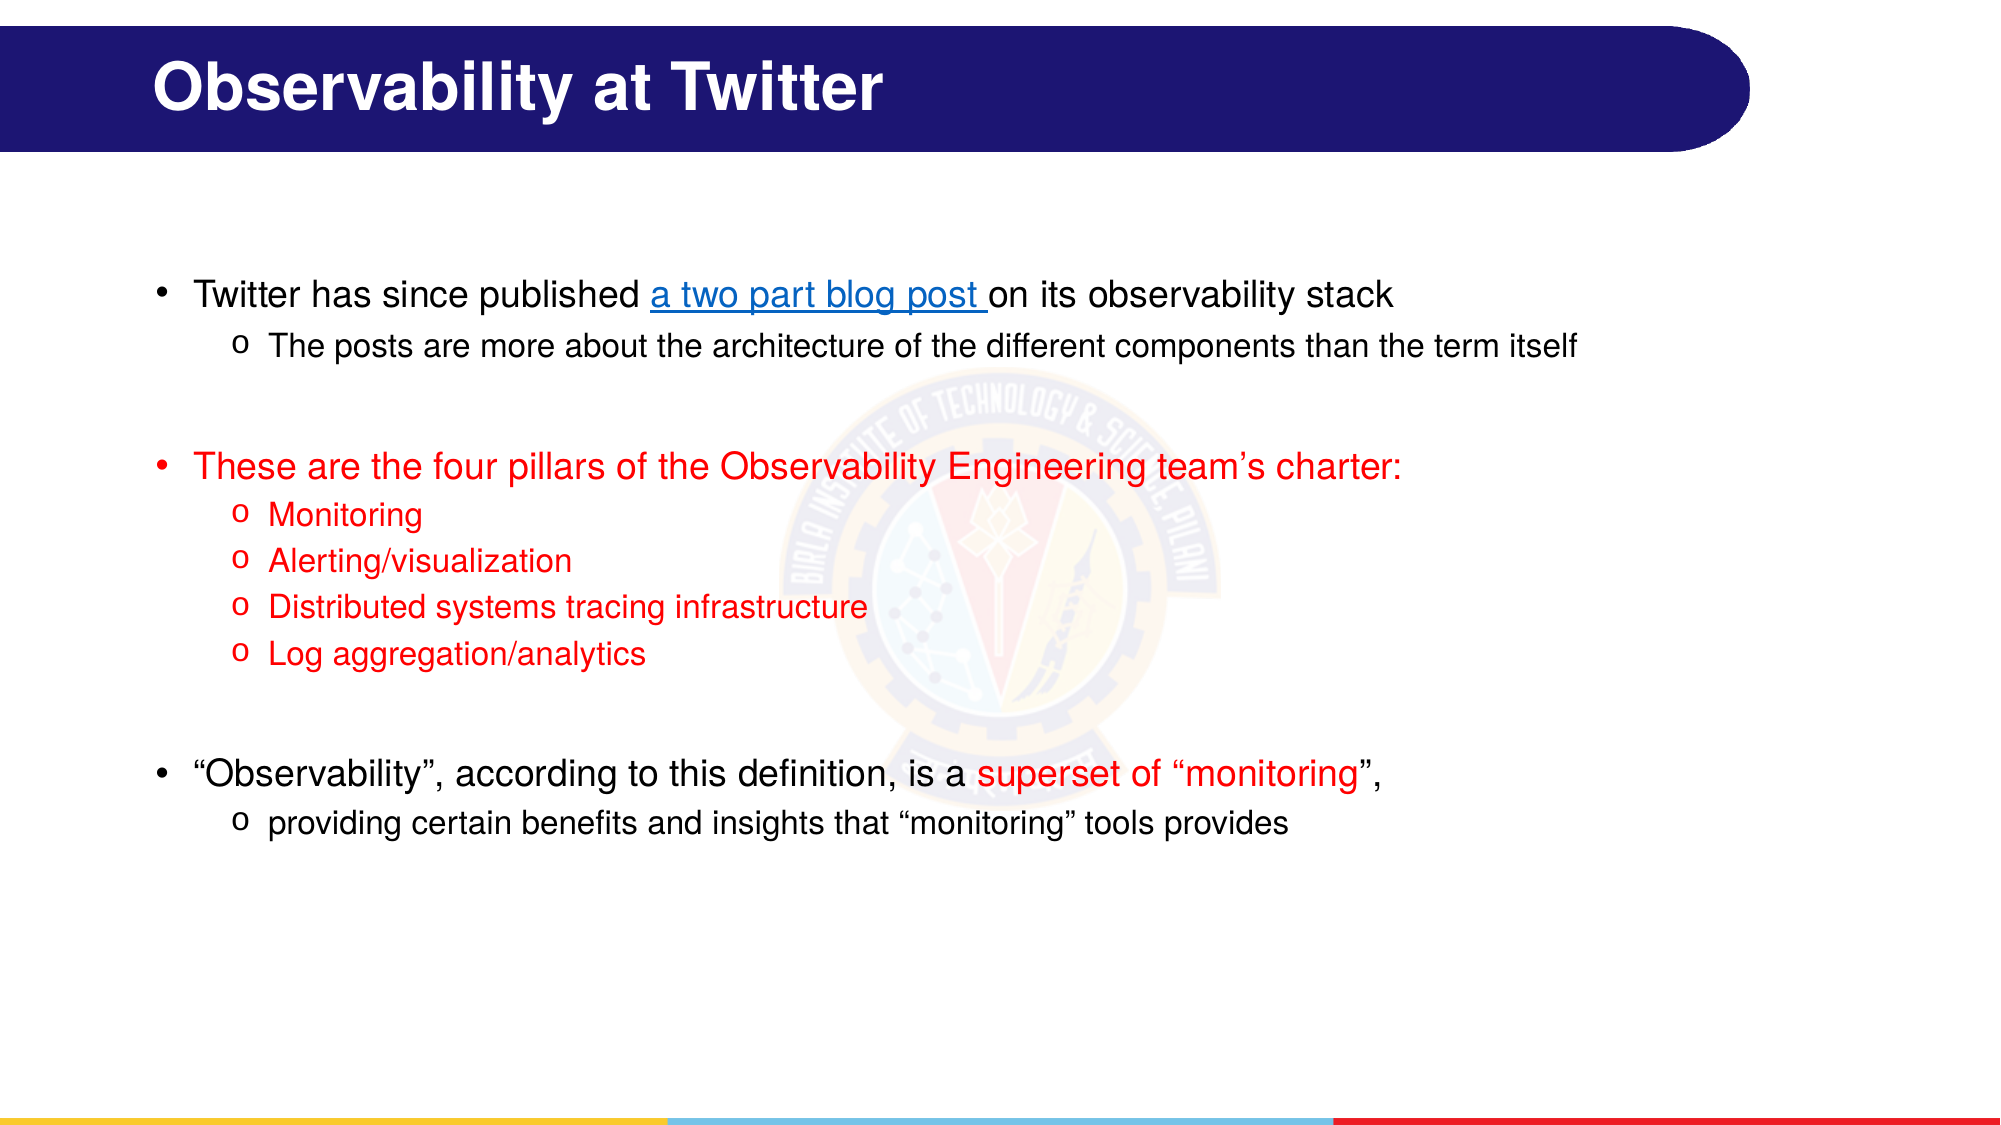

# Observability at Twitter

Twitter has since published a two part blog post on its observability stack
The posts are more about the architecture of the different components than the term itself

These are the four pillars of the Observability Engineering team’s charter:
Monitoring
Alerting/visualization
Distributed systems tracing infrastructure
Log aggregation/analytics

“Observability”, according to this definition, is a superset of “monitoring”,
providing certain benefits and insights that “monitoring” tools provides